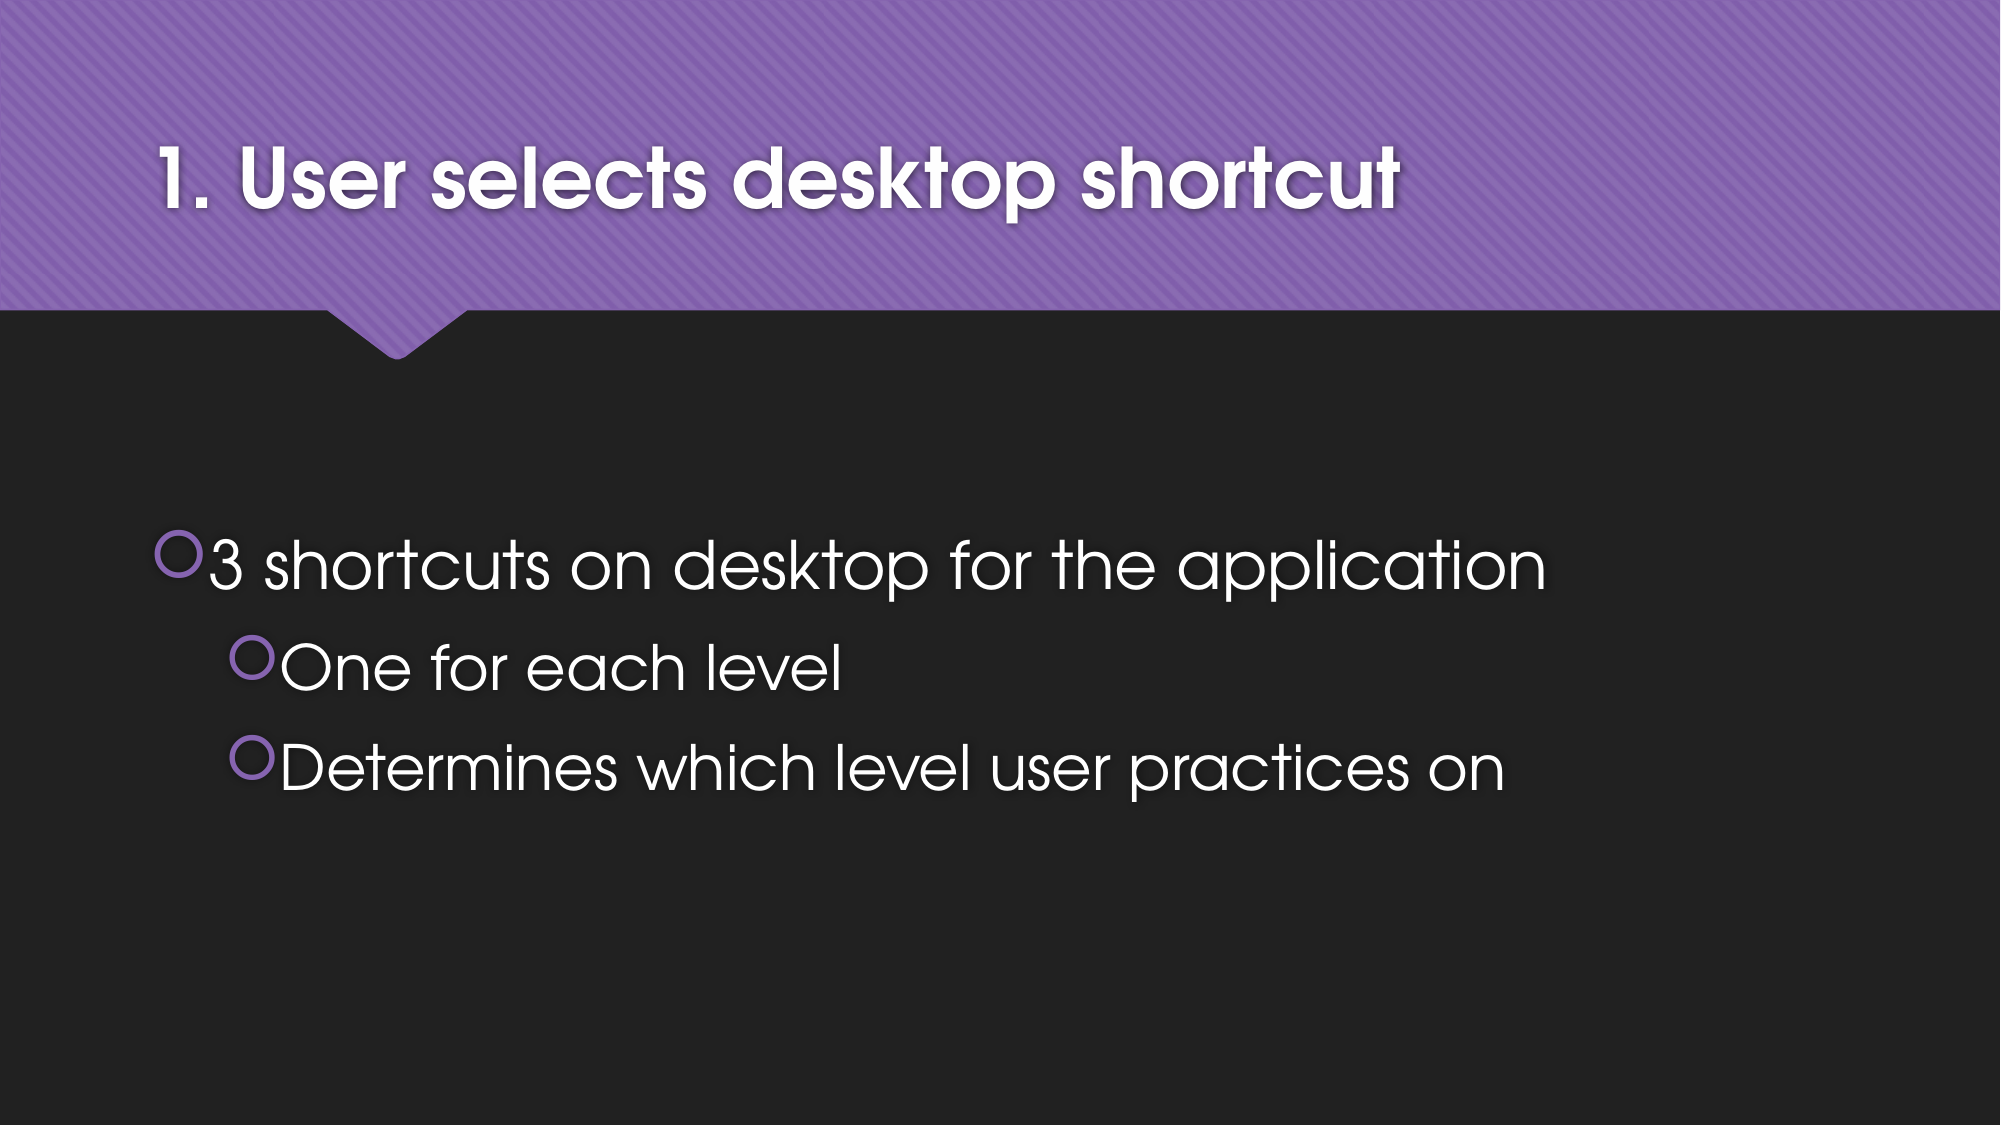

# 1. User selects desktop shortcut
3 shortcuts on desktop for the application
One for each level
Determines which level user practices on